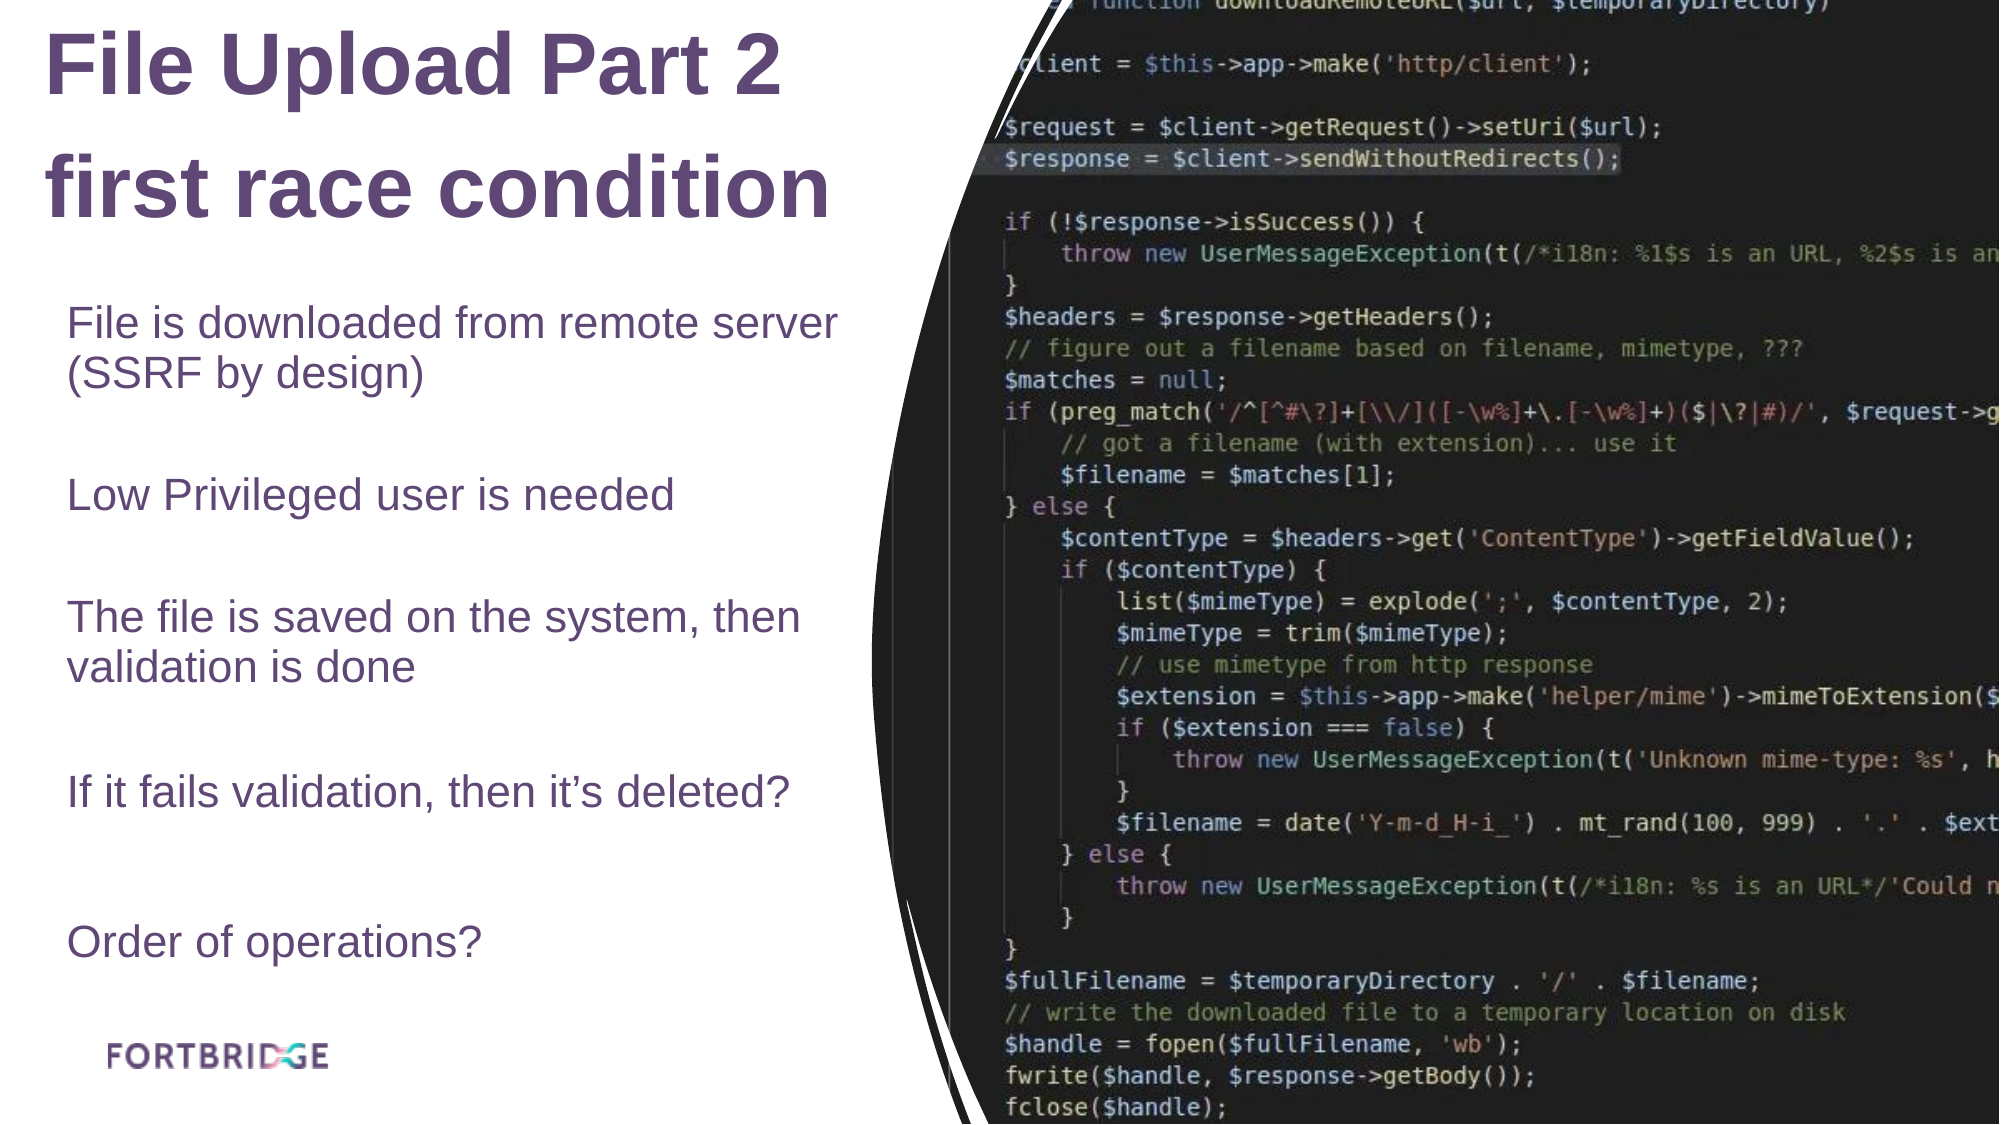

File Upload Part 2
first race condition
File is downloaded from remote server (SSRF by design)

Low Privileged user is needed

The file is saved on the system, then validation is done

If it fails validation, then it’s deleted?

Order of operations?